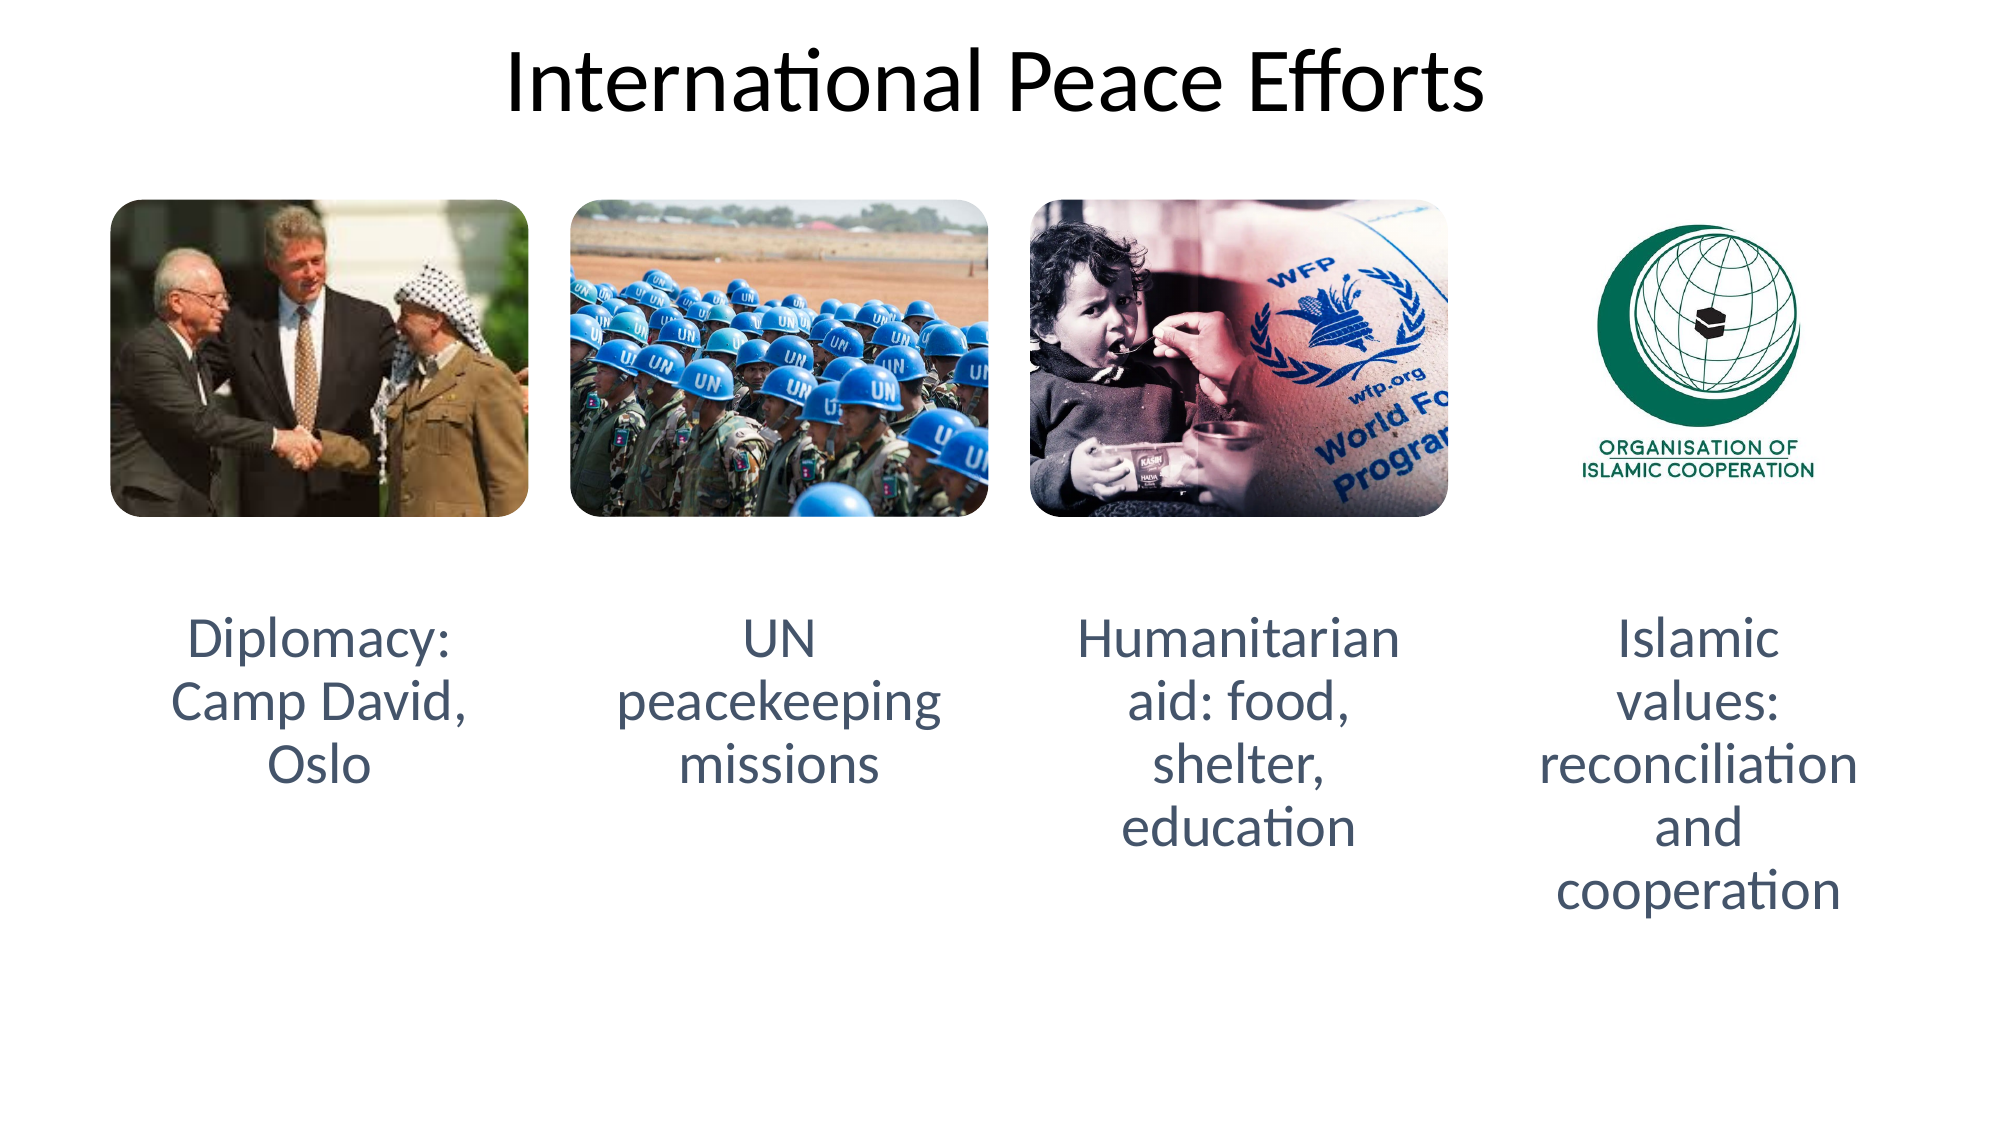

# International Peace Efforts
Diplomacy: Camp David, Oslo
UN peacekeeping missions
Humanitarian aid: food, shelter, education
Islamic values: reconciliation and cooperation